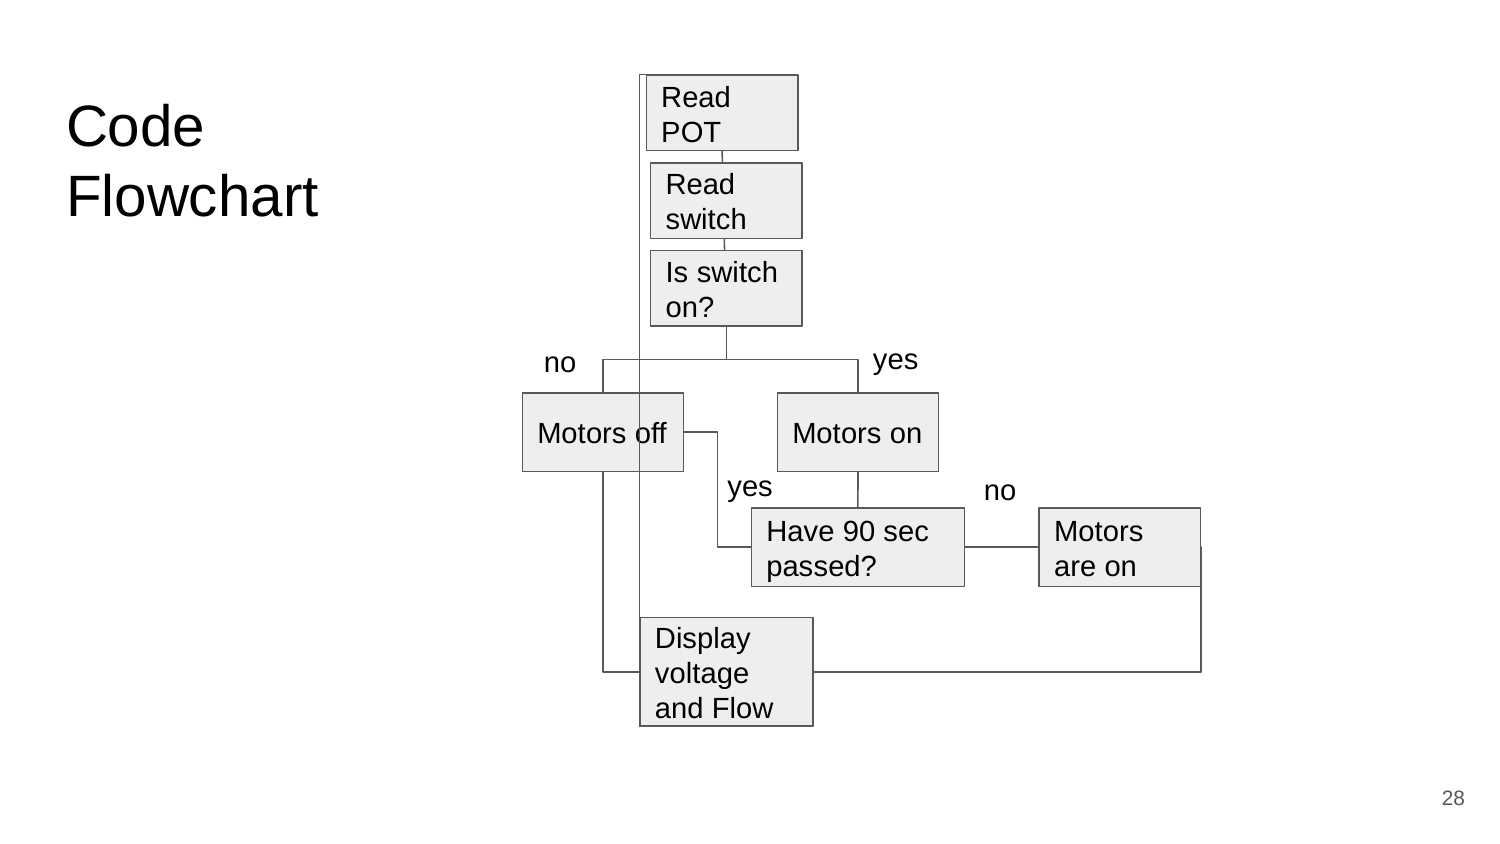

# Code
Flowchart
Read POT
Read
switch
Is switch on?
yes
no
Motors off
Motors on
yes
no
Have 90 sec passed?
Motors are on
Display voltage and Flow
28